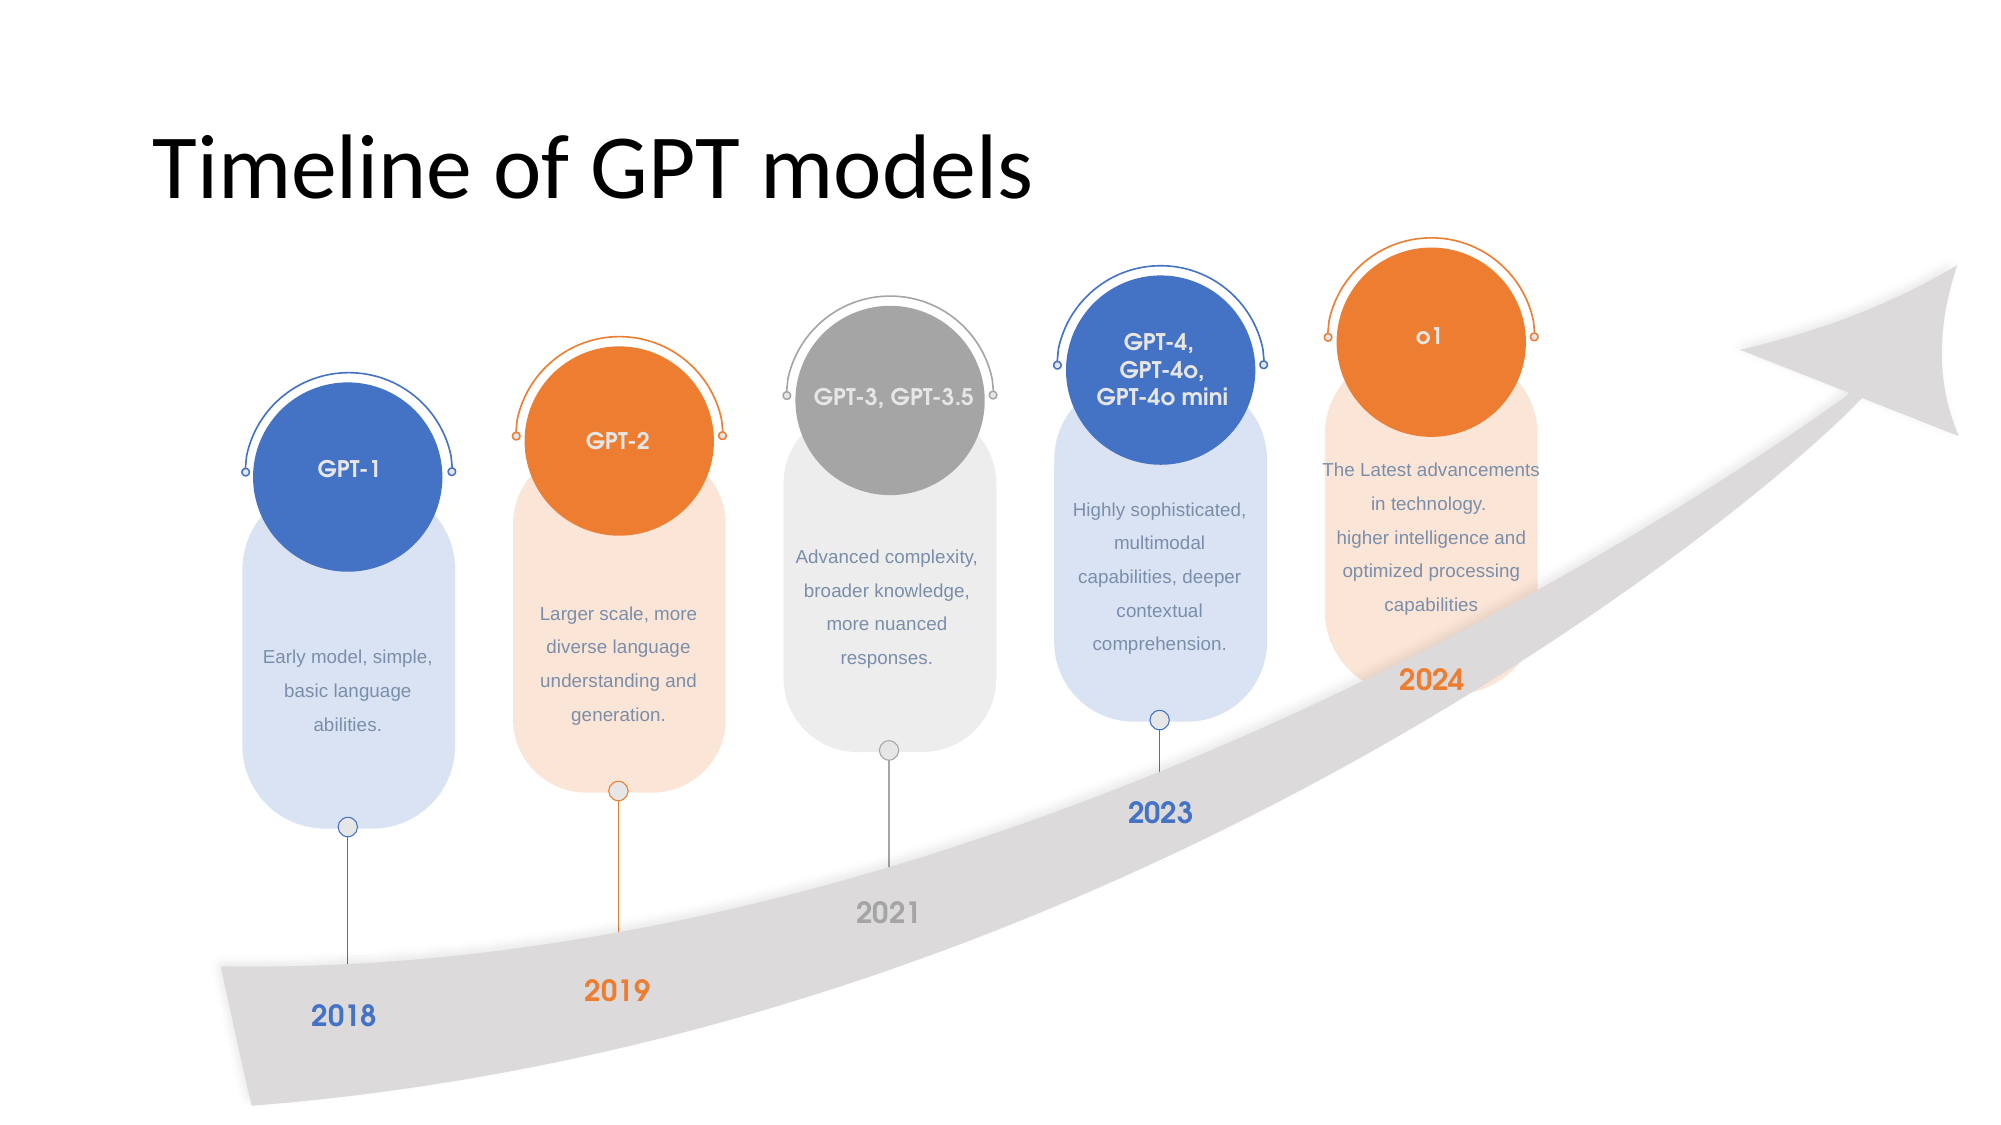

# Timeline of GPT models

o1

The Latest advancements in technology.
higher intelligence and optimized processing capabilities

GPT-4,
GPT-4o,
GPT-4o mini

Highly sophisticated, multimodal capabilities, deeper contextual comprehension.

GPT-3, GPT-3.5

Advanced complexity, broader knowledge, more nuanced responses.

GPT-2

Larger scale, more diverse language understanding and generation.

GPT-1

Early model, simple, basic language abilities.

2024
2023
2021
2019
2018